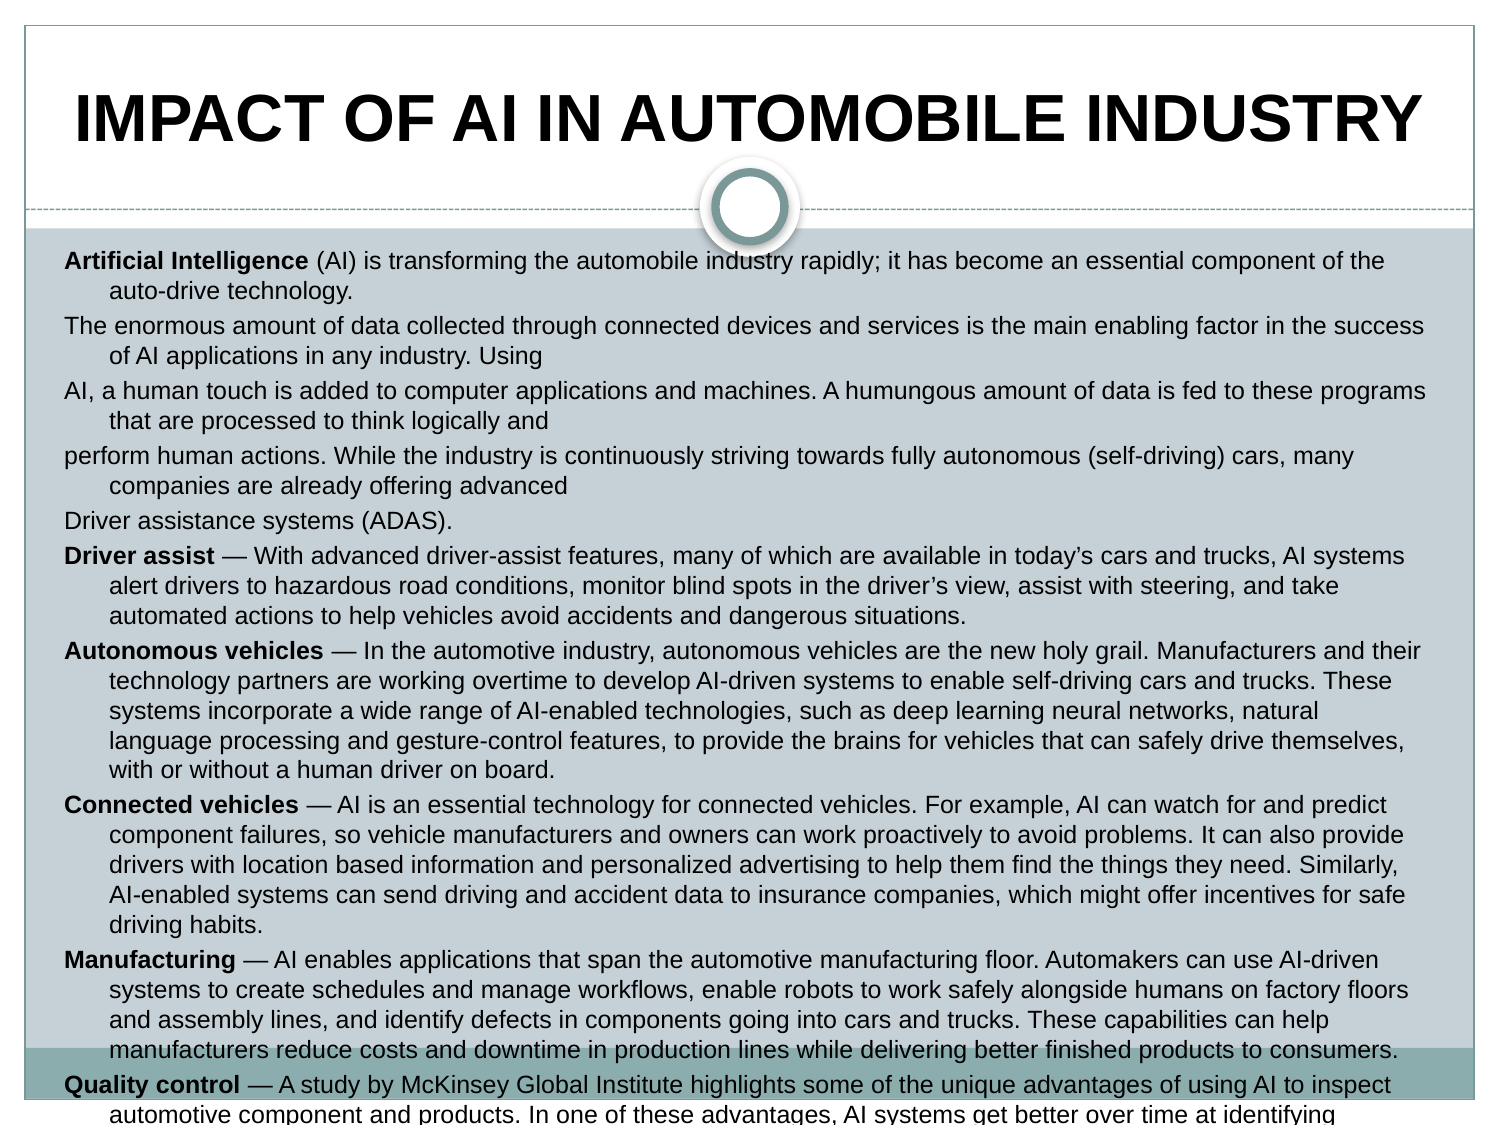

# IMPACT OF AI IN AUTOMOBILE INDUSTRY
Artificial Intelligence (AI) is transforming the automobile industry rapidly; it has become an essential component of the auto-drive technology.
The enormous amount of data collected through connected devices and services is the main enabling factor in the success of AI applications in any industry. Using
AI, a human touch is added to computer applications and machines. A humungous amount of data is fed to these programs that are processed to think logically and
perform human actions. While the industry is continuously striving towards fully autonomous (self-driving) cars, many companies are already offering advanced
Driver assistance systems (ADAS).
Driver assist — With advanced driver-assist features, many of which are available in today’s cars and trucks, AI systems alert drivers to hazardous road conditions, monitor blind spots in the driver’s view, assist with steering, and take automated actions to help vehicles avoid accidents and dangerous situations.
Autonomous vehicles — In the automotive industry, autonomous vehicles are the new holy grail. Manufacturers and their technology partners are working overtime to develop AI-driven systems to enable self-driving cars and trucks. These systems incorporate a wide range of AI-enabled technologies, such as deep learning neural networks, natural language processing and gesture-control features, to provide the brains for vehicles that can safely drive themselves, with or without a human driver on board.
Connected vehicles — AI is an essential technology for connected vehicles. For example, AI can watch for and predict component failures, so vehicle manufacturers and owners can work proactively to avoid problems. It can also provide drivers with location based information and personalized advertising to help them find the things they need. Similarly, AI-enabled systems can send driving and accident data to insurance companies, which might offer incentives for safe driving habits.
Manufacturing — AI enables applications that span the automotive manufacturing floor. Automakers can use AI-driven systems to create schedules and manage workflows, enable robots to work safely alongside humans on factory floors and assembly lines, and identify defects in components going into cars and trucks. These capabilities can help manufacturers reduce costs and downtime in production lines while delivering better finished products to consumers.
Quality control — A study by McKinsey Global Institute highlights some of the unique advantages of using AI to inspect automotive component and products. In one of these advantages, AI systems get better over time at identifying defects. “The AI system constantly learns to improve its analysis based on feedback,” McKinsey notes. “Using these methods, AI-powered hardware can visually inspect and provide superior QC on various products, such as machined parts, painted car bodies, textured metal surfaces and more.”2
Supply chain —In today’s global economy, automotive manufacturers have extremely complex supply chains that span many geographies. Any glitches or breakdowns in the supply chain can be extremely costly. With AI, manufacturers can gain greater control over their supply chains, including processes for planning, logistics, inventory tracking and management. For example, AI-driven systems can predict complex interactions between production units and automate requests for parts, labour, tools and repairs.